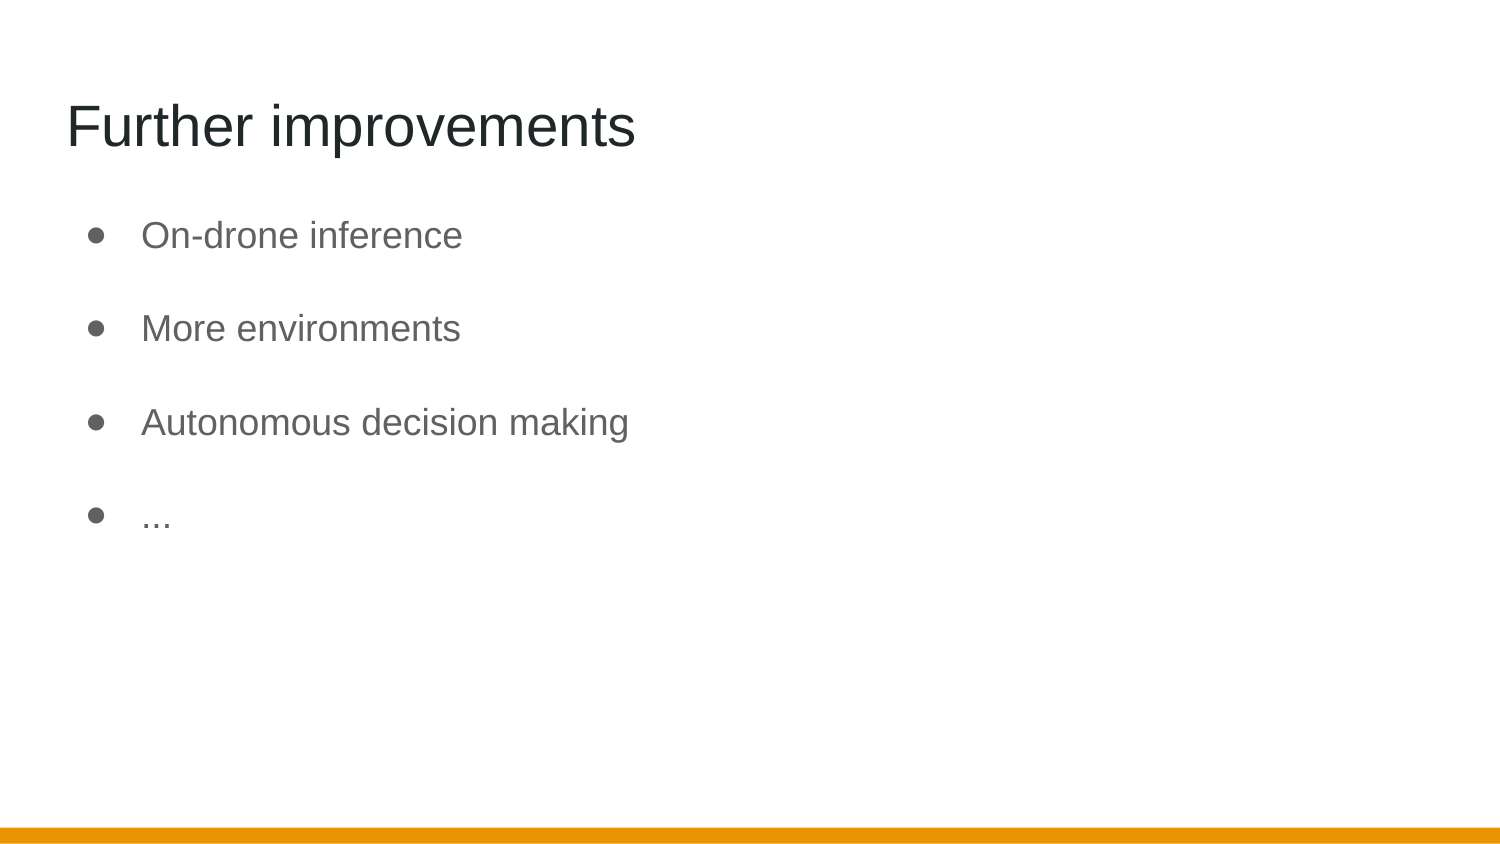

# Further improvements
On-drone inference
More environments
Autonomous decision making
...